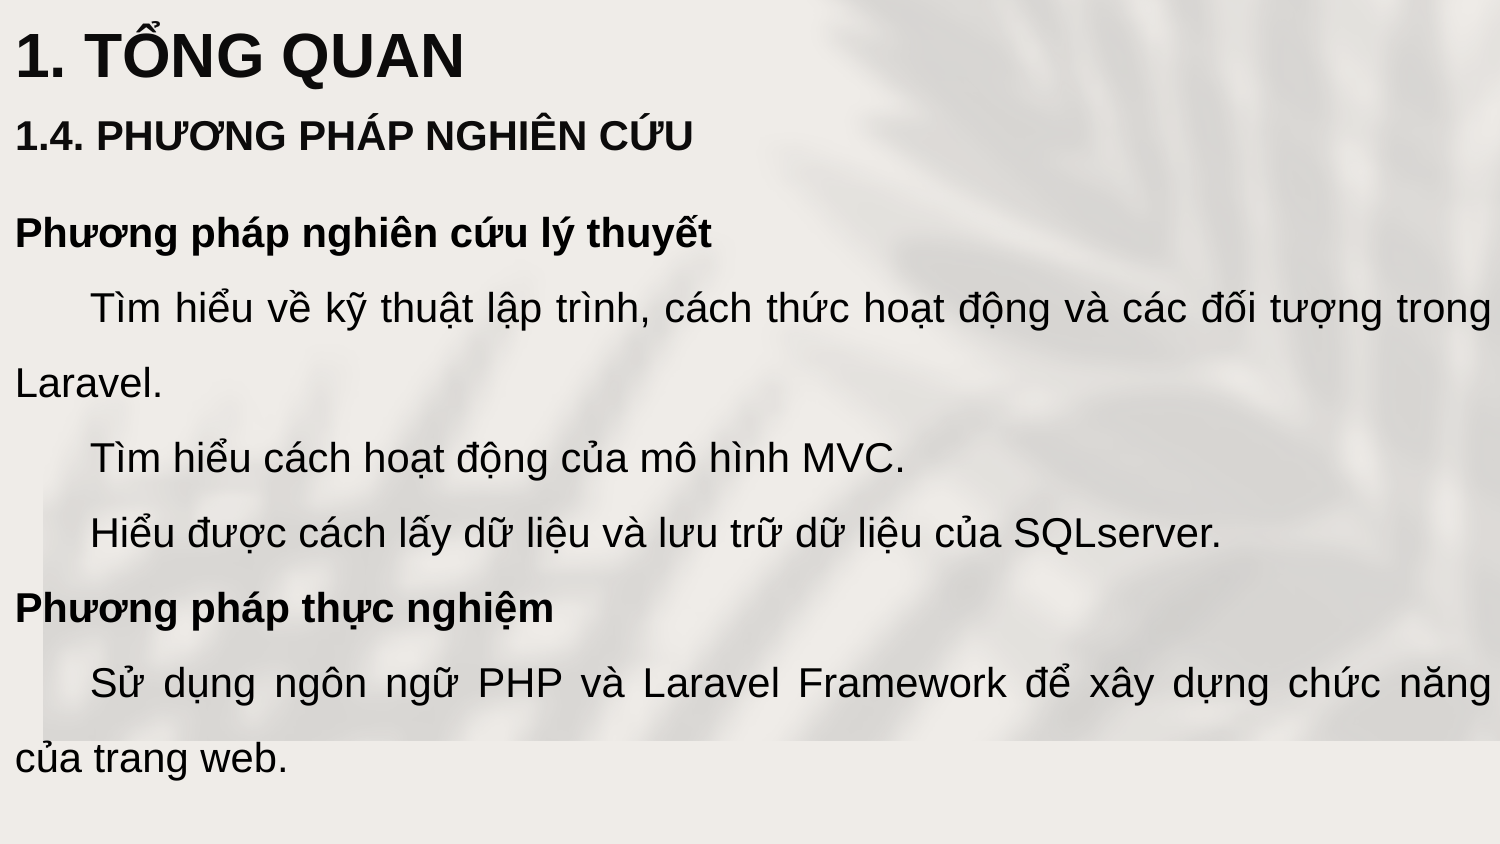

# 1. TỔNG QUAN
1.4. PHƯƠNG PHÁP NGHIÊN CỨU
Phương pháp nghiên cứu lý thuyết
Tìm hiểu về kỹ thuật lập trình, cách thức hoạt động và các đối tượng trong Laravel.
Tìm hiểu cách hoạt động của mô hình MVC.
Hiểu được cách lấy dữ liệu và lưu trữ dữ liệu của SQLserver.
Phương pháp thực nghiệm
Sử dụng ngôn ngữ PHP và Laravel Framework để xây dựng chức năng của trang web.